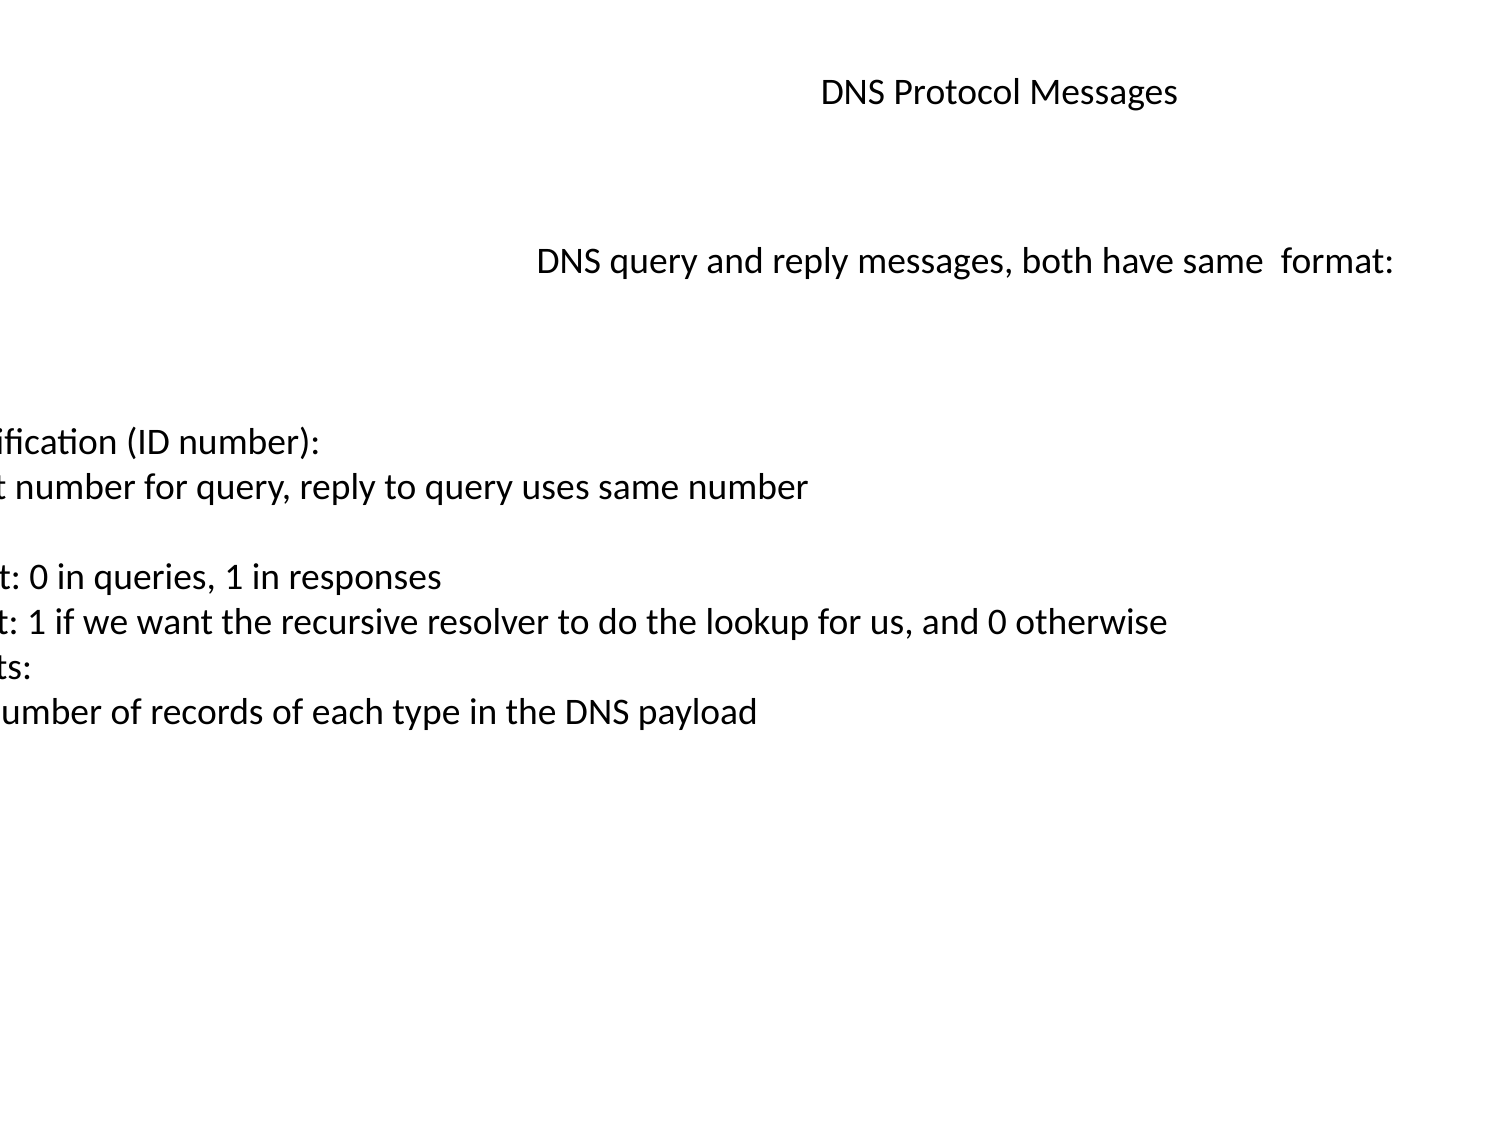

DNS Protocol Messages
DNS query and reply messages, both have same  format:
Identification (ID number):
16-bit number for query, reply to query uses same number
Flags:
QR bit: 0 in queries, 1 in responses
RD bit: 1 if we want the recursive resolver to do the lookup for us, and 0 otherwise
Counts:
The number of records of each type in the DNS payload

DNS Header
DNS Payload